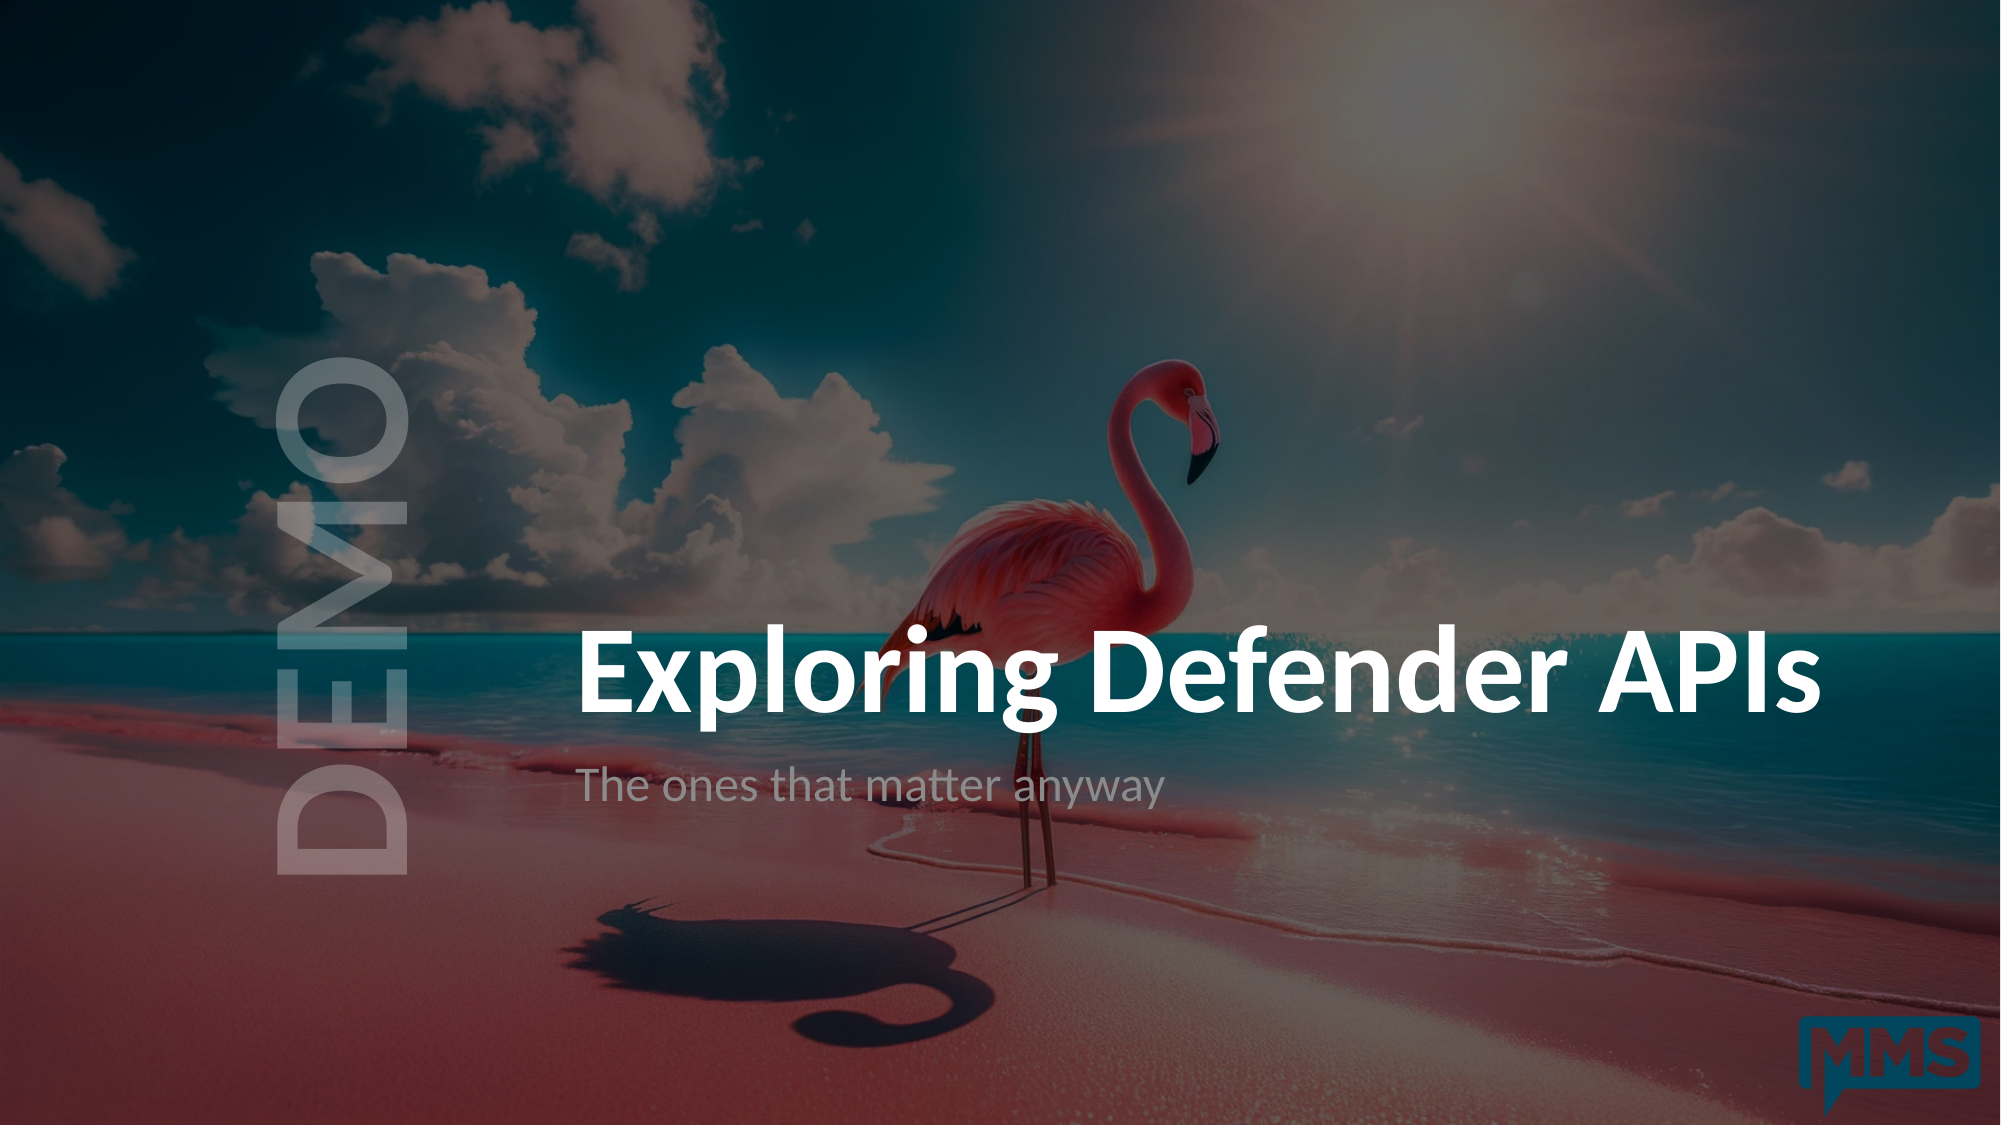

# Exploring Defender APIs
The ones that matter anyway